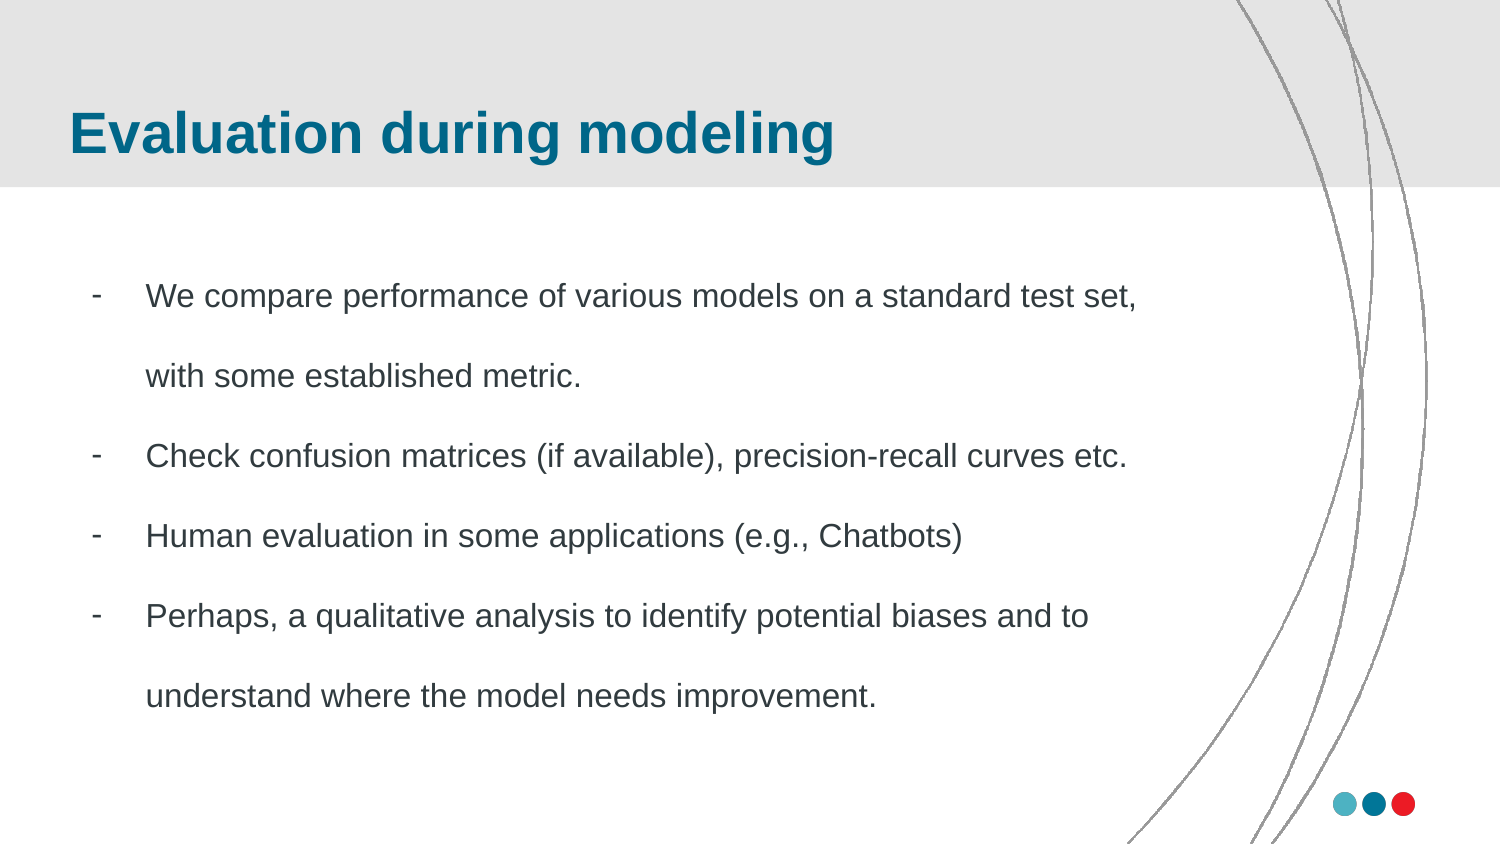

# Evaluation during modeling
We compare performance of various models on a standard test set, with some established metric.
Check confusion matrices (if available), precision-recall curves etc.
Human evaluation in some applications (e.g., Chatbots)
Perhaps, a qualitative analysis to identify potential biases and to understand where the model needs improvement.